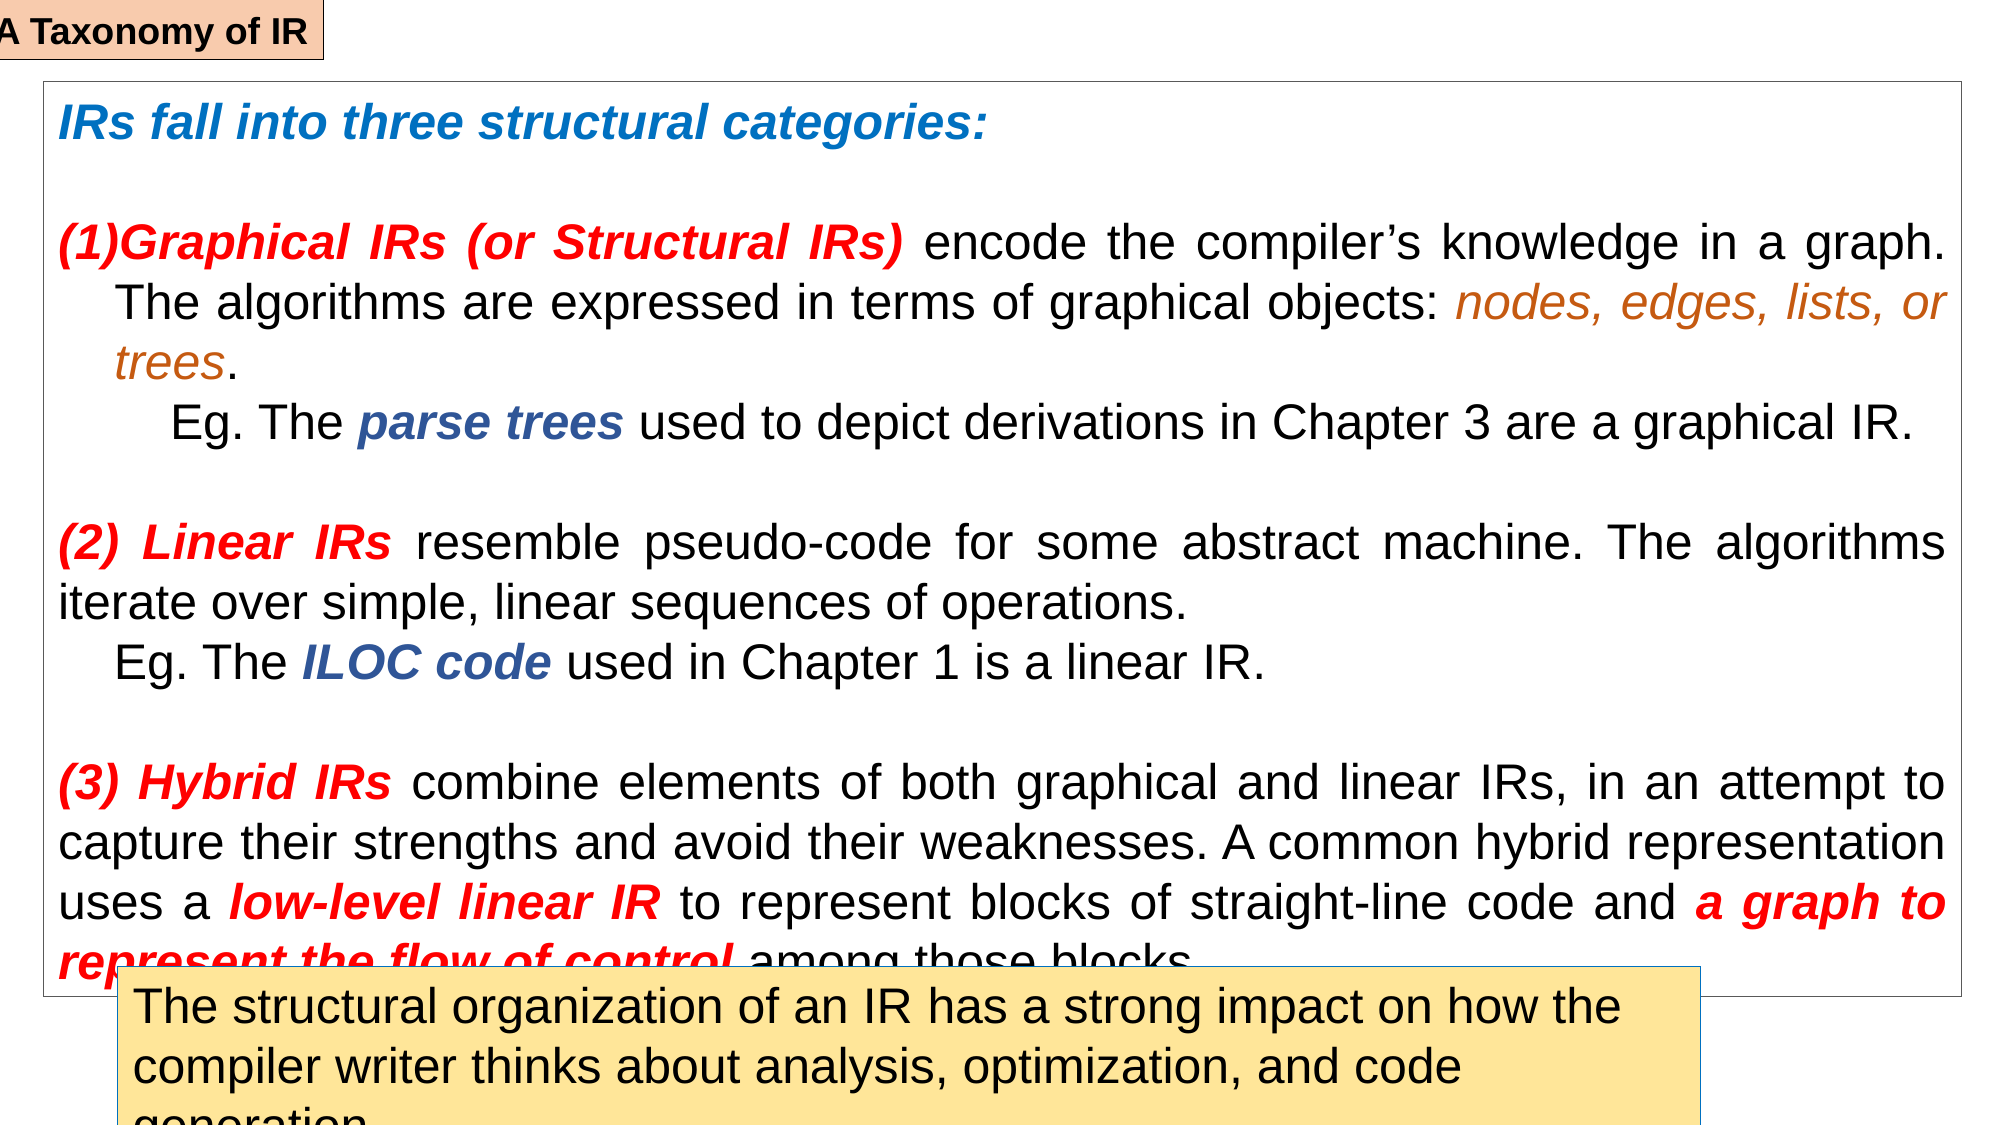

A Taxonomy of IR
IRs fall into three structural categories:

Graphical IRs (or Structural IRs) encode the compiler’s knowledge in a graph. The algorithms are expressed in terms of graphical objects: nodes, edges, lists, or trees.
        Eg. The parse trees used to depict derivations in Chapter 3 are a graphical IR.

(2) Linear IRs resemble pseudo-code for some abstract machine. The algorithms iterate over simple, linear sequences of operations.
    Eg. The ILOC code used in Chapter 1 is a linear IR.

(3) Hybrid IRs combine elements of both graphical and linear IRs, in an attempt to capture their strengths and avoid their weaknesses. A common hybrid representation uses a low-level linear IR to represent blocks of straight-line code and a graph to represent the flow of control among those blocks.
The structural organization of an IR has a strong impact on how the compiler writer thinks about analysis, optimization, and code generation.